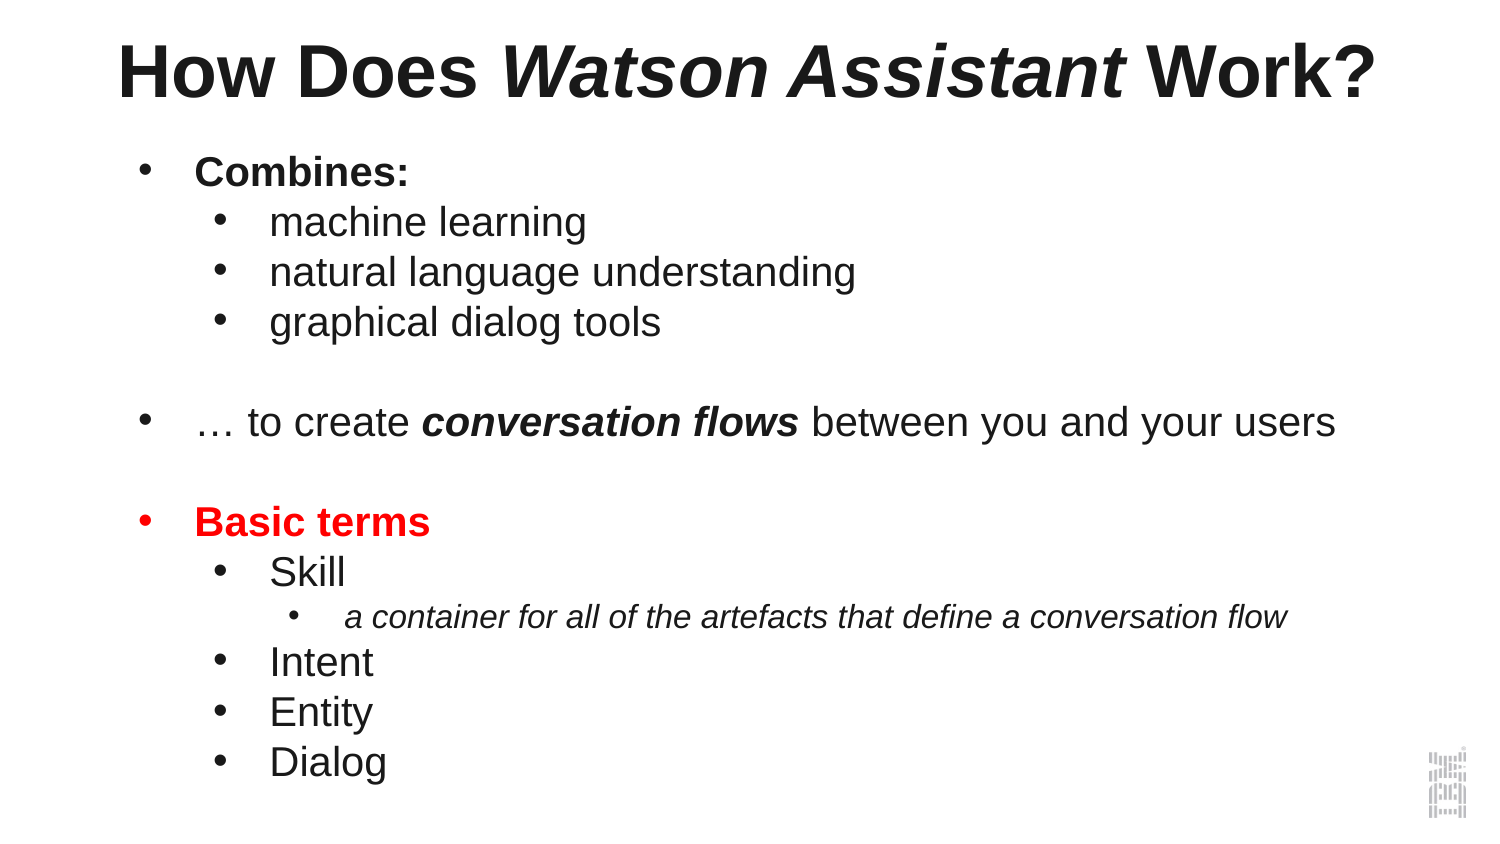

How Does Watson Assistant Work?
Combines:
machine learning
natural language understanding
graphical dialog tools

… to create conversation flows between you and your users

Basic terms
Skill
a container for all of the artefacts that define a conversation flow
Intent
Entity
Dialog